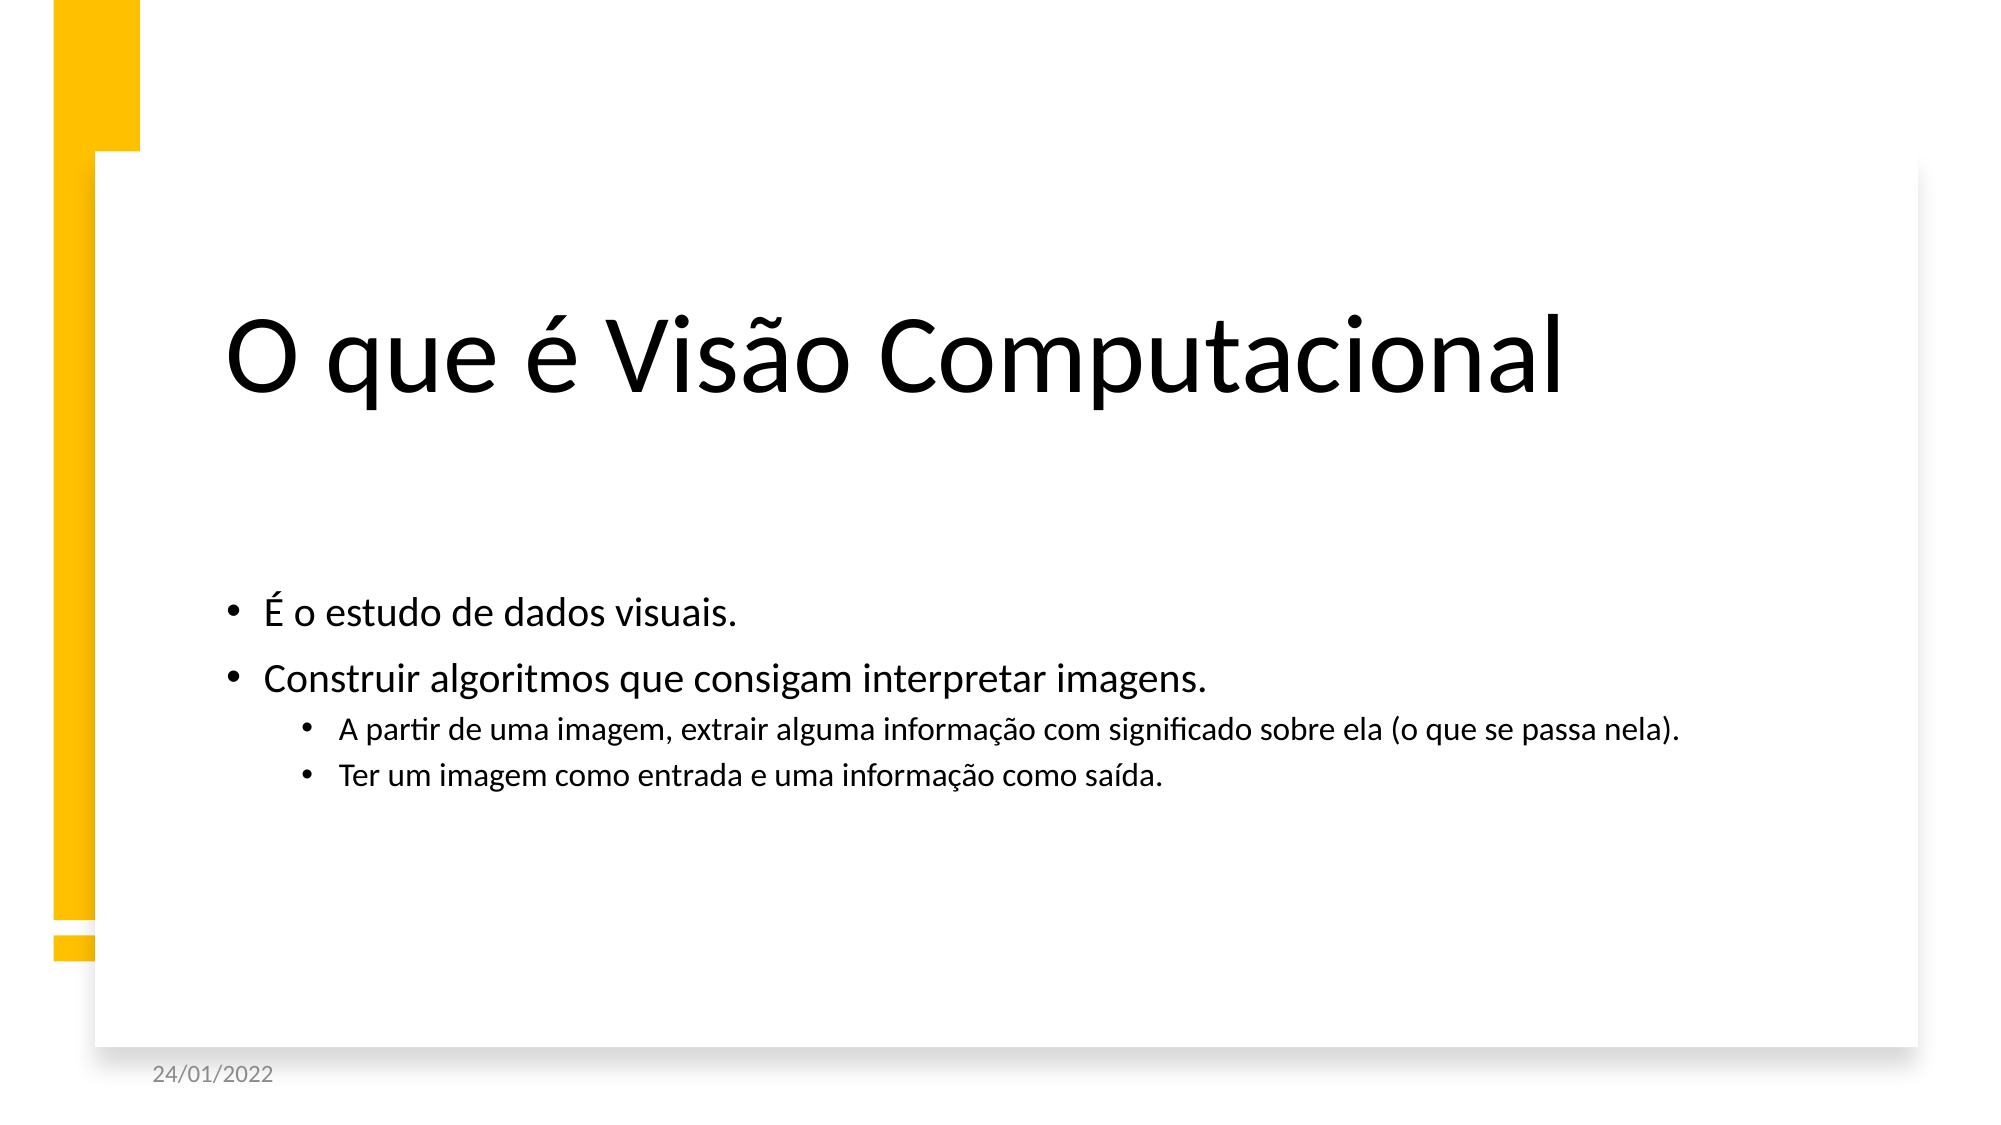

# O que é Visão Computacional

É o estudo de dados visuais.
Construir algoritmos que consigam interpretar imagens.
A partir de uma imagem, extrair alguma informação com significado sobre ela (o que se passa nela).
Ter um imagem como entrada e uma informação como saída.

24/01/2022
Daniel Sabino
2